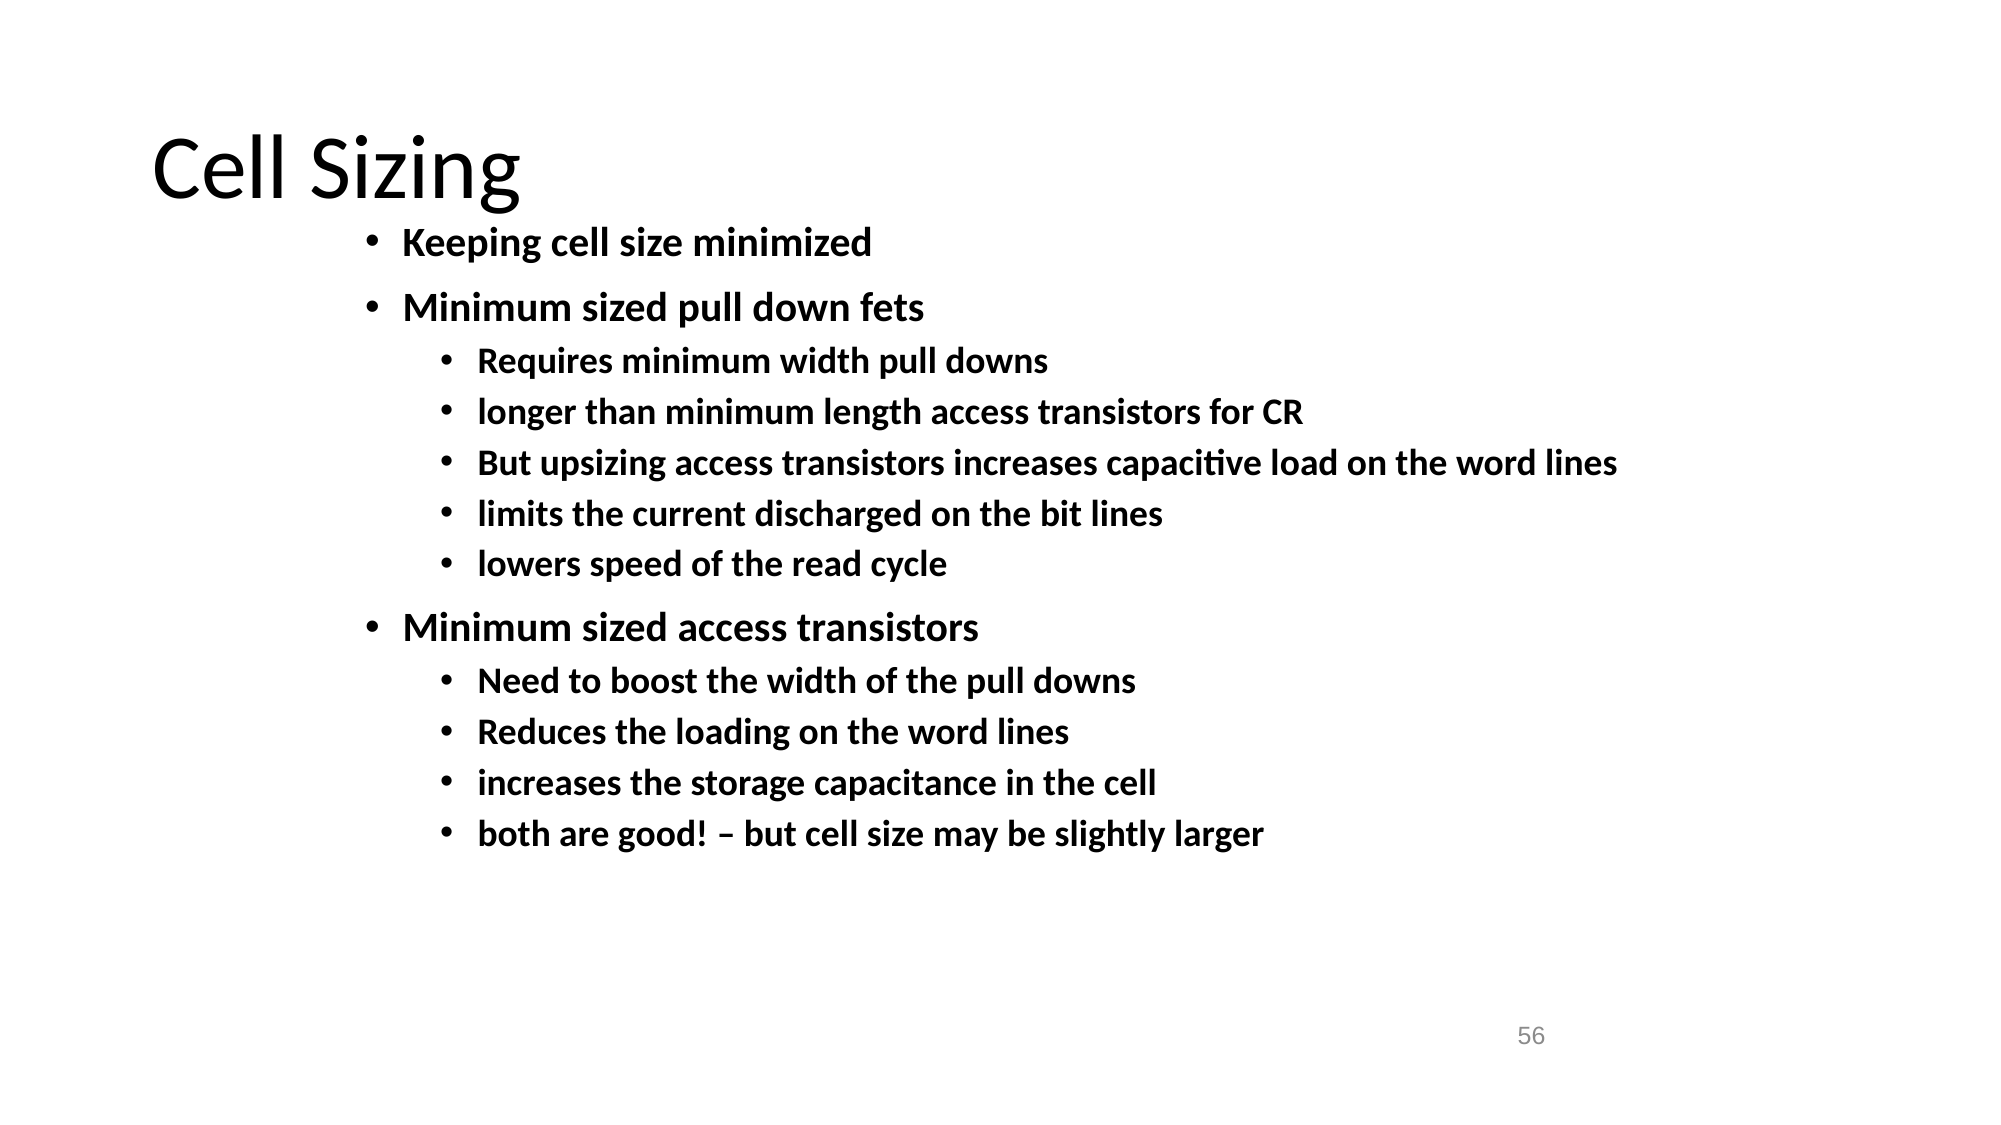

# Cell Sizing
Keeping cell size minimized
Minimum sized pull down fets
Requires minimum width pull downs
longer than minimum length access transistors for CR
But upsizing access transistors increases capacitive load on the word lines
limits the current discharged on the bit lines
lowers speed of the read cycle
Minimum sized access transistors
Need to boost the width of the pull downs
Reduces the loading on the word lines
increases the storage capacitance in the cell
both are good! – but cell size may be slightly larger
56